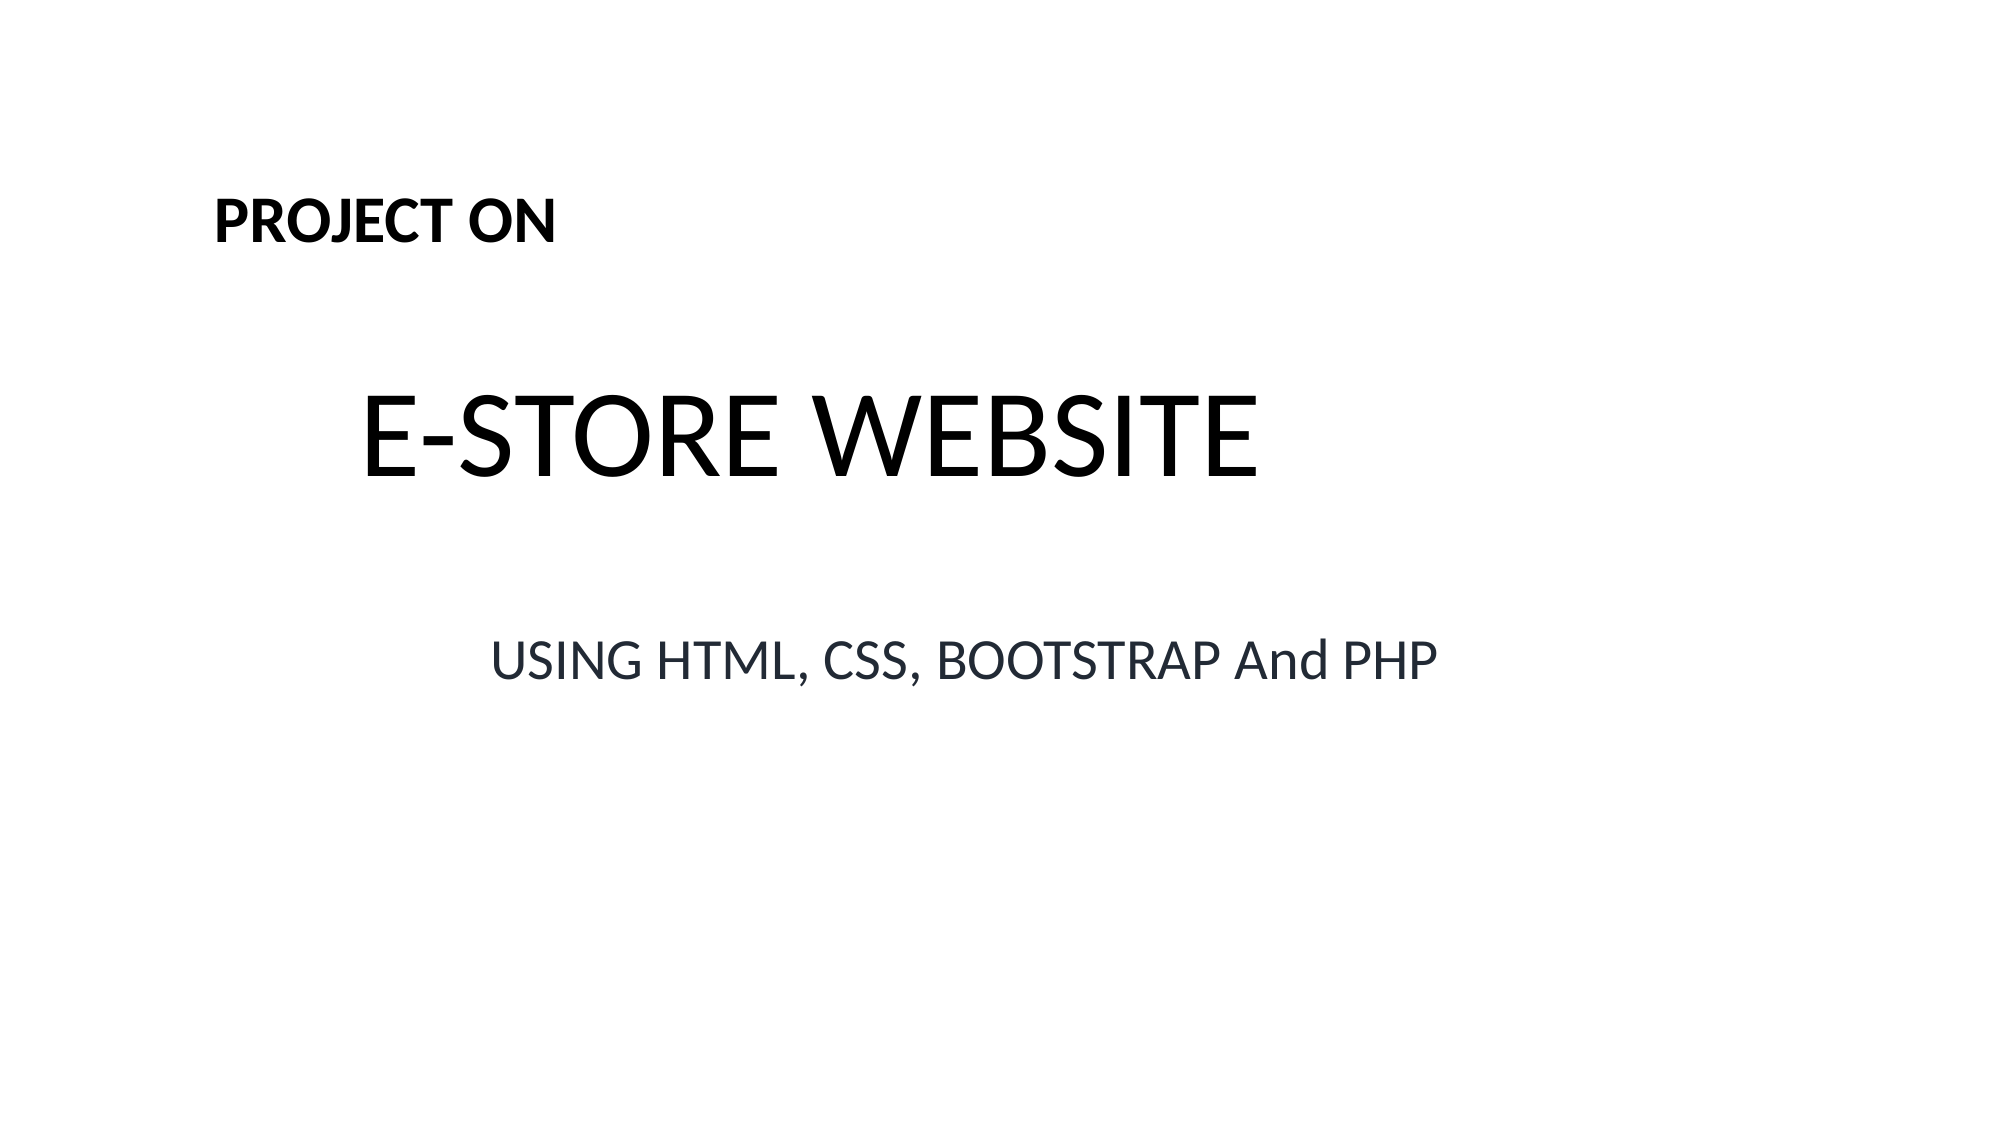

PROJECT ON
# E-STORE WEBSITE
USING HTML, CSS, BOOTSTRAP And PHP